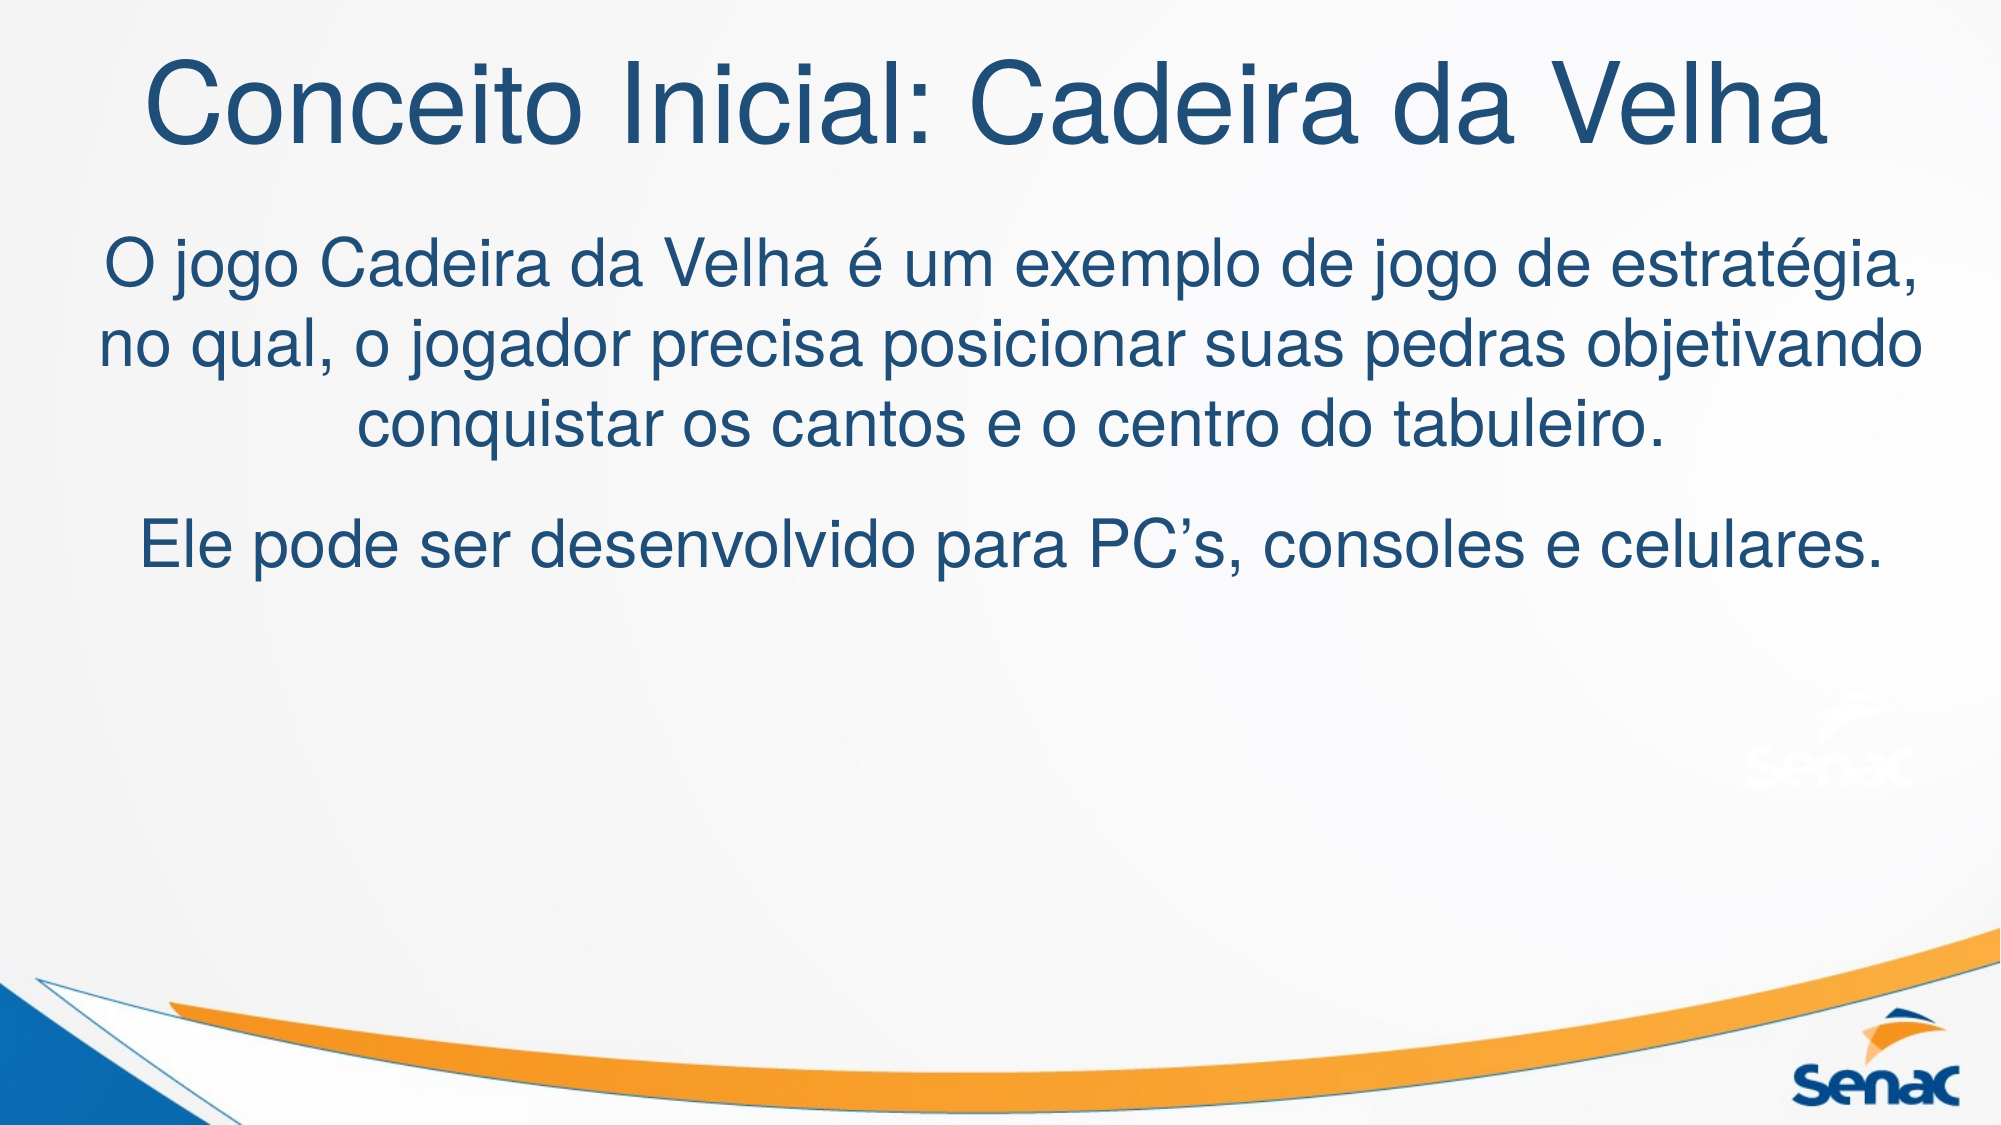

# Conceito Inicial: Cadeira da Velha
O jogo Cadeira da Velha é um exemplo de jogo de estratégia, no qual, o jogador precisa posicionar suas pedras objetivando conquistar os cantos e o centro do tabuleiro.
Ele pode ser desenvolvido para PC’s, consoles e celulares.